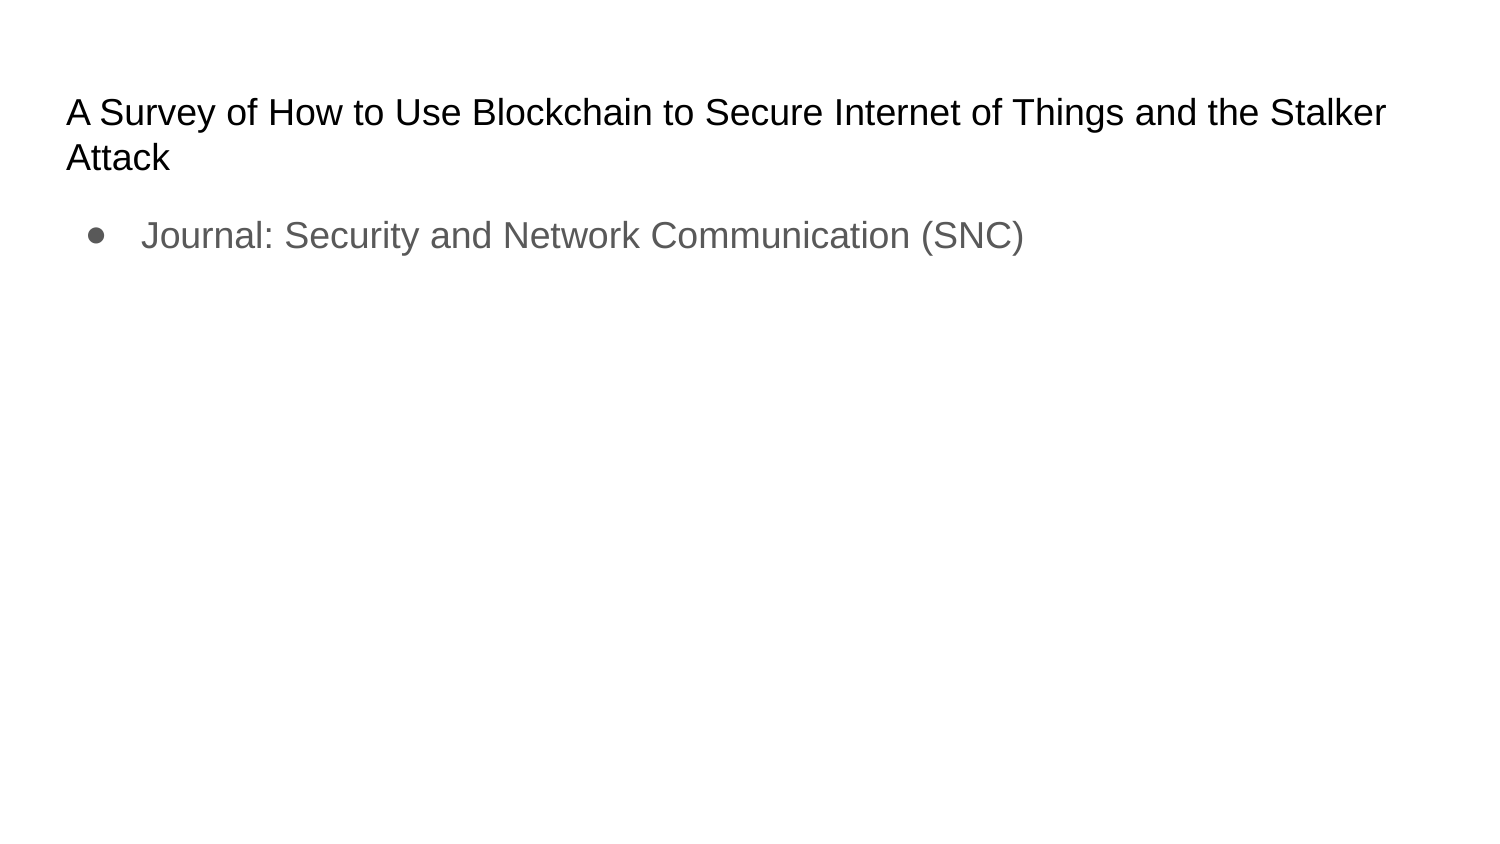

# A Survey of How to Use Blockchain to Secure Internet of Things and the Stalker Attack
Journal: Security and Network Communication (SNC)